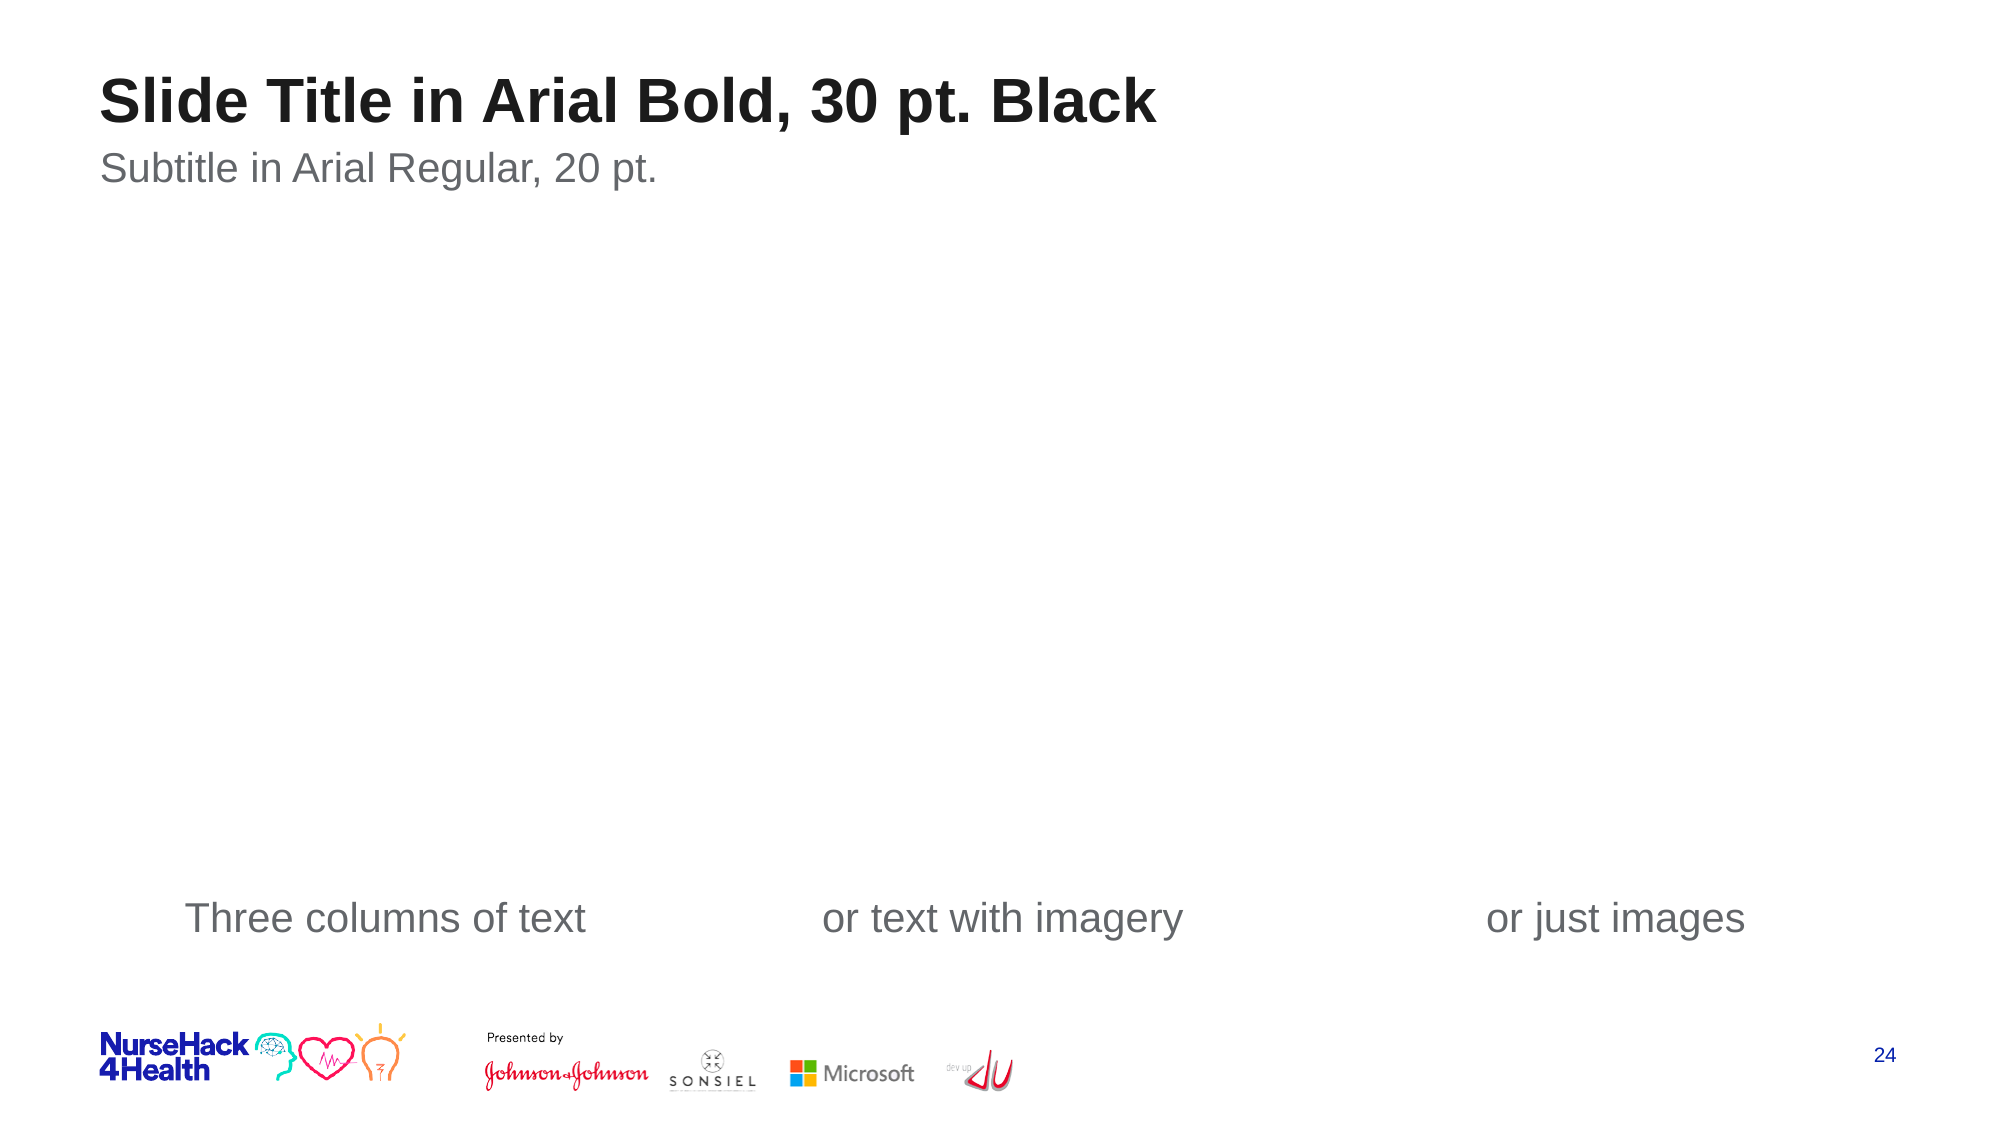

# Slide Title in Arial Bold, 30 pt. Black
Subtitle in Arial Regular, 20 pt.
Three columns of text
or text with imagery
or just images
24